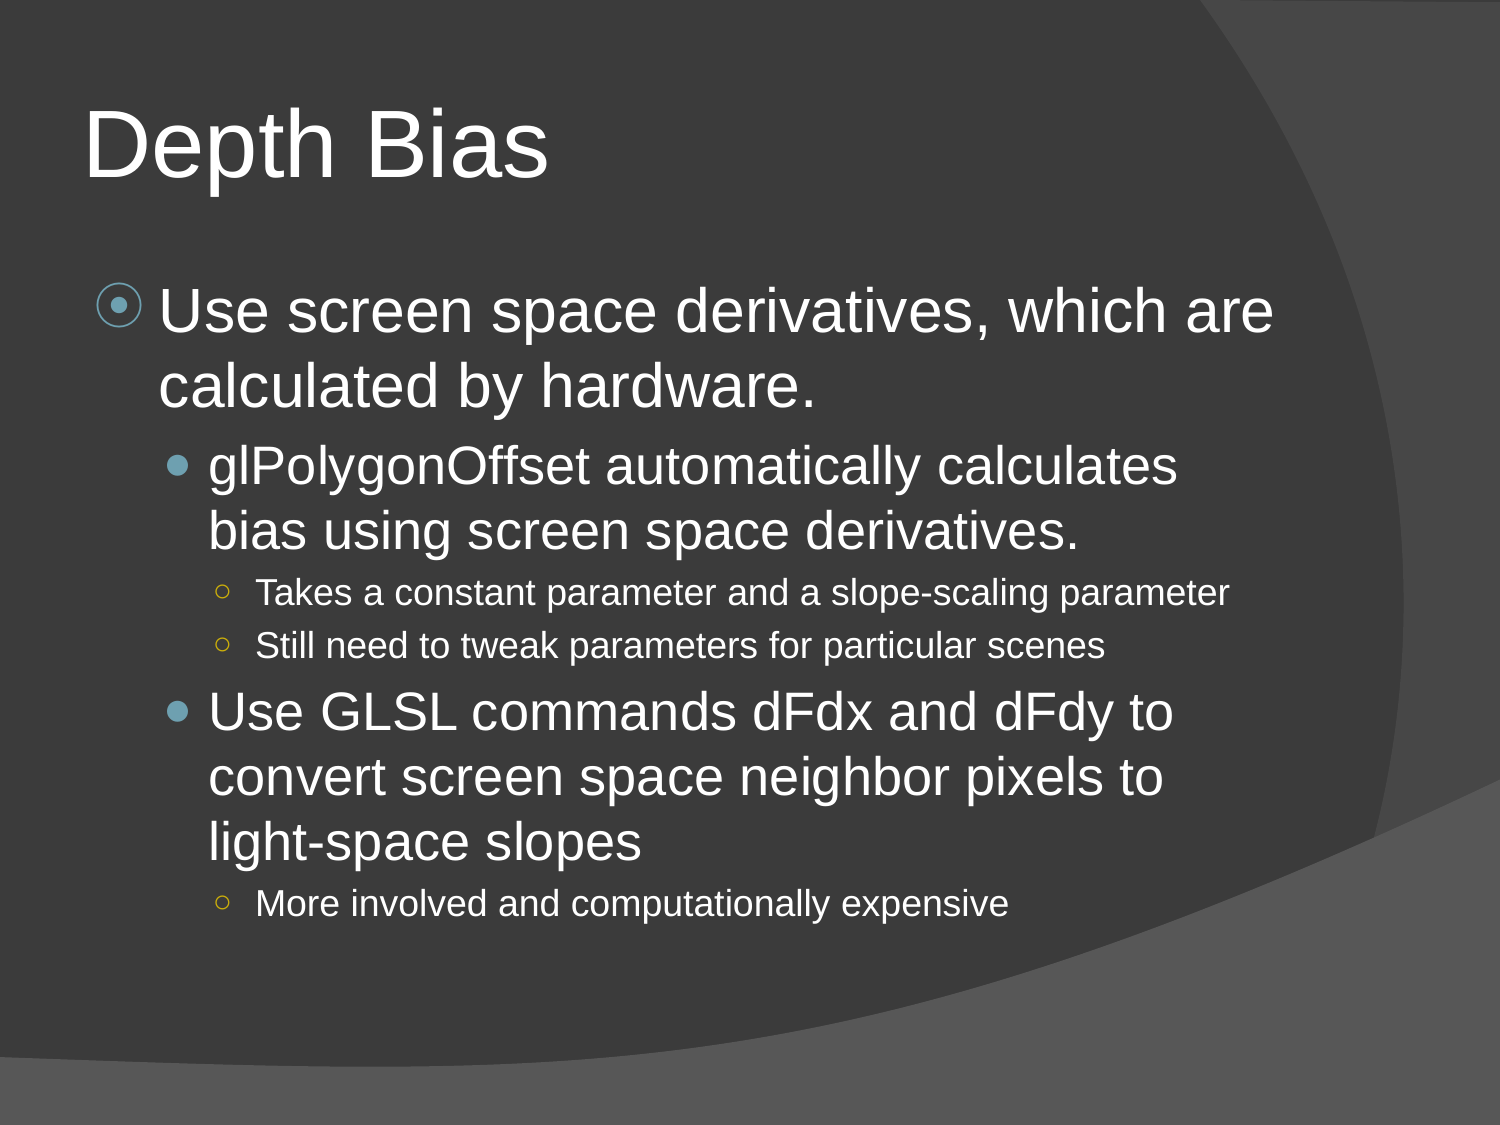

# Depth Bias
Use screen space derivatives, which are calculated by hardware.
glPolygonOffset automatically calculates bias using screen space derivatives.
Takes a constant parameter and a slope-scaling parameter
Still need to tweak parameters for particular scenes
Use GLSL commands dFdx and dFdy to convert screen space neighbor pixels to light-space slopes
More involved and computationally expensive